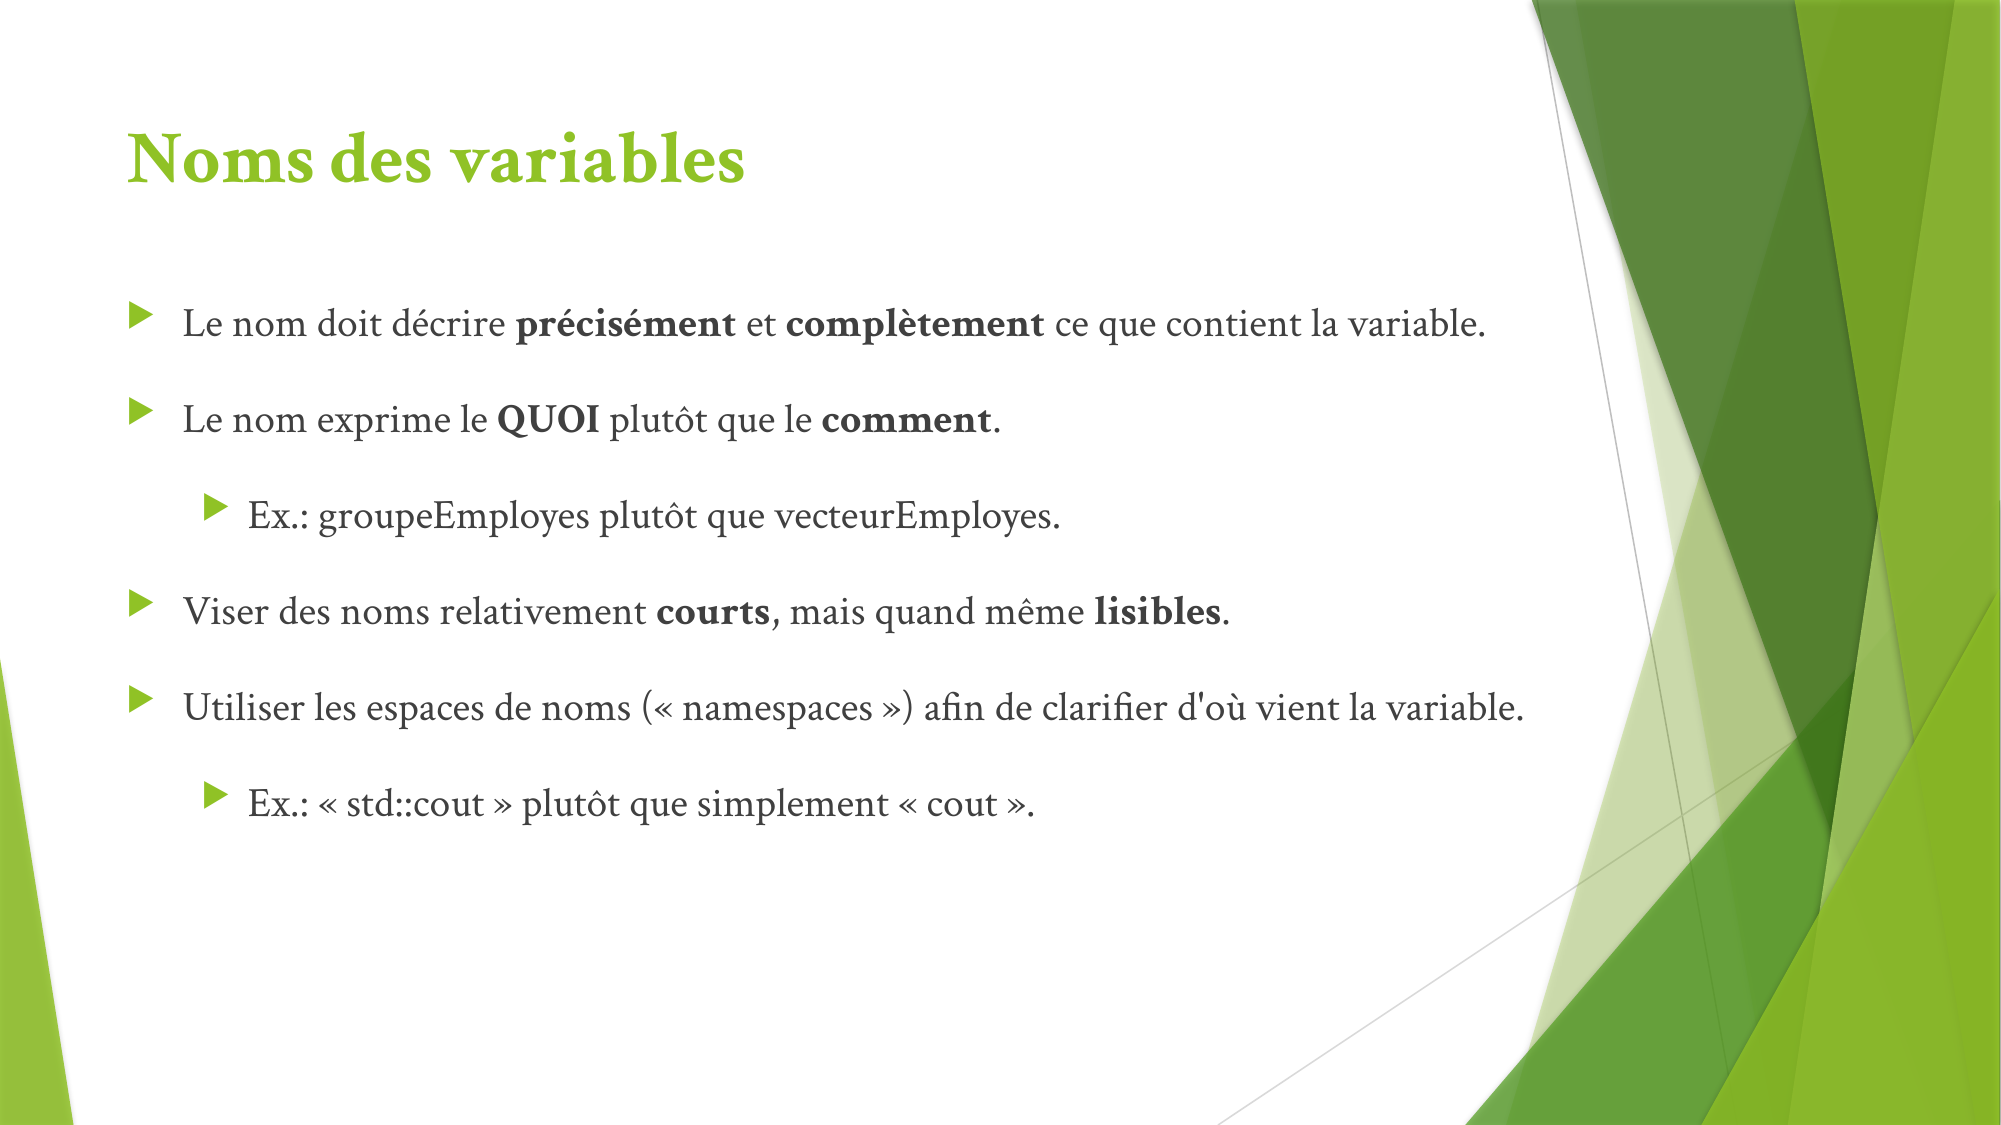

# Noms des variables
Le nom doit décrire précisément et complètement ce que contient la variable.
Le nom exprime le QUOI plutôt que le comment.
Ex.: groupeEmployes plutôt que vecteurEmployes.
Viser des noms relativement courts, mais quand même lisibles.
Utiliser les espaces de noms (« namespaces ») afin de clarifier d'où vient la variable.
Ex.: « std::cout » plutôt que simplement « cout ».